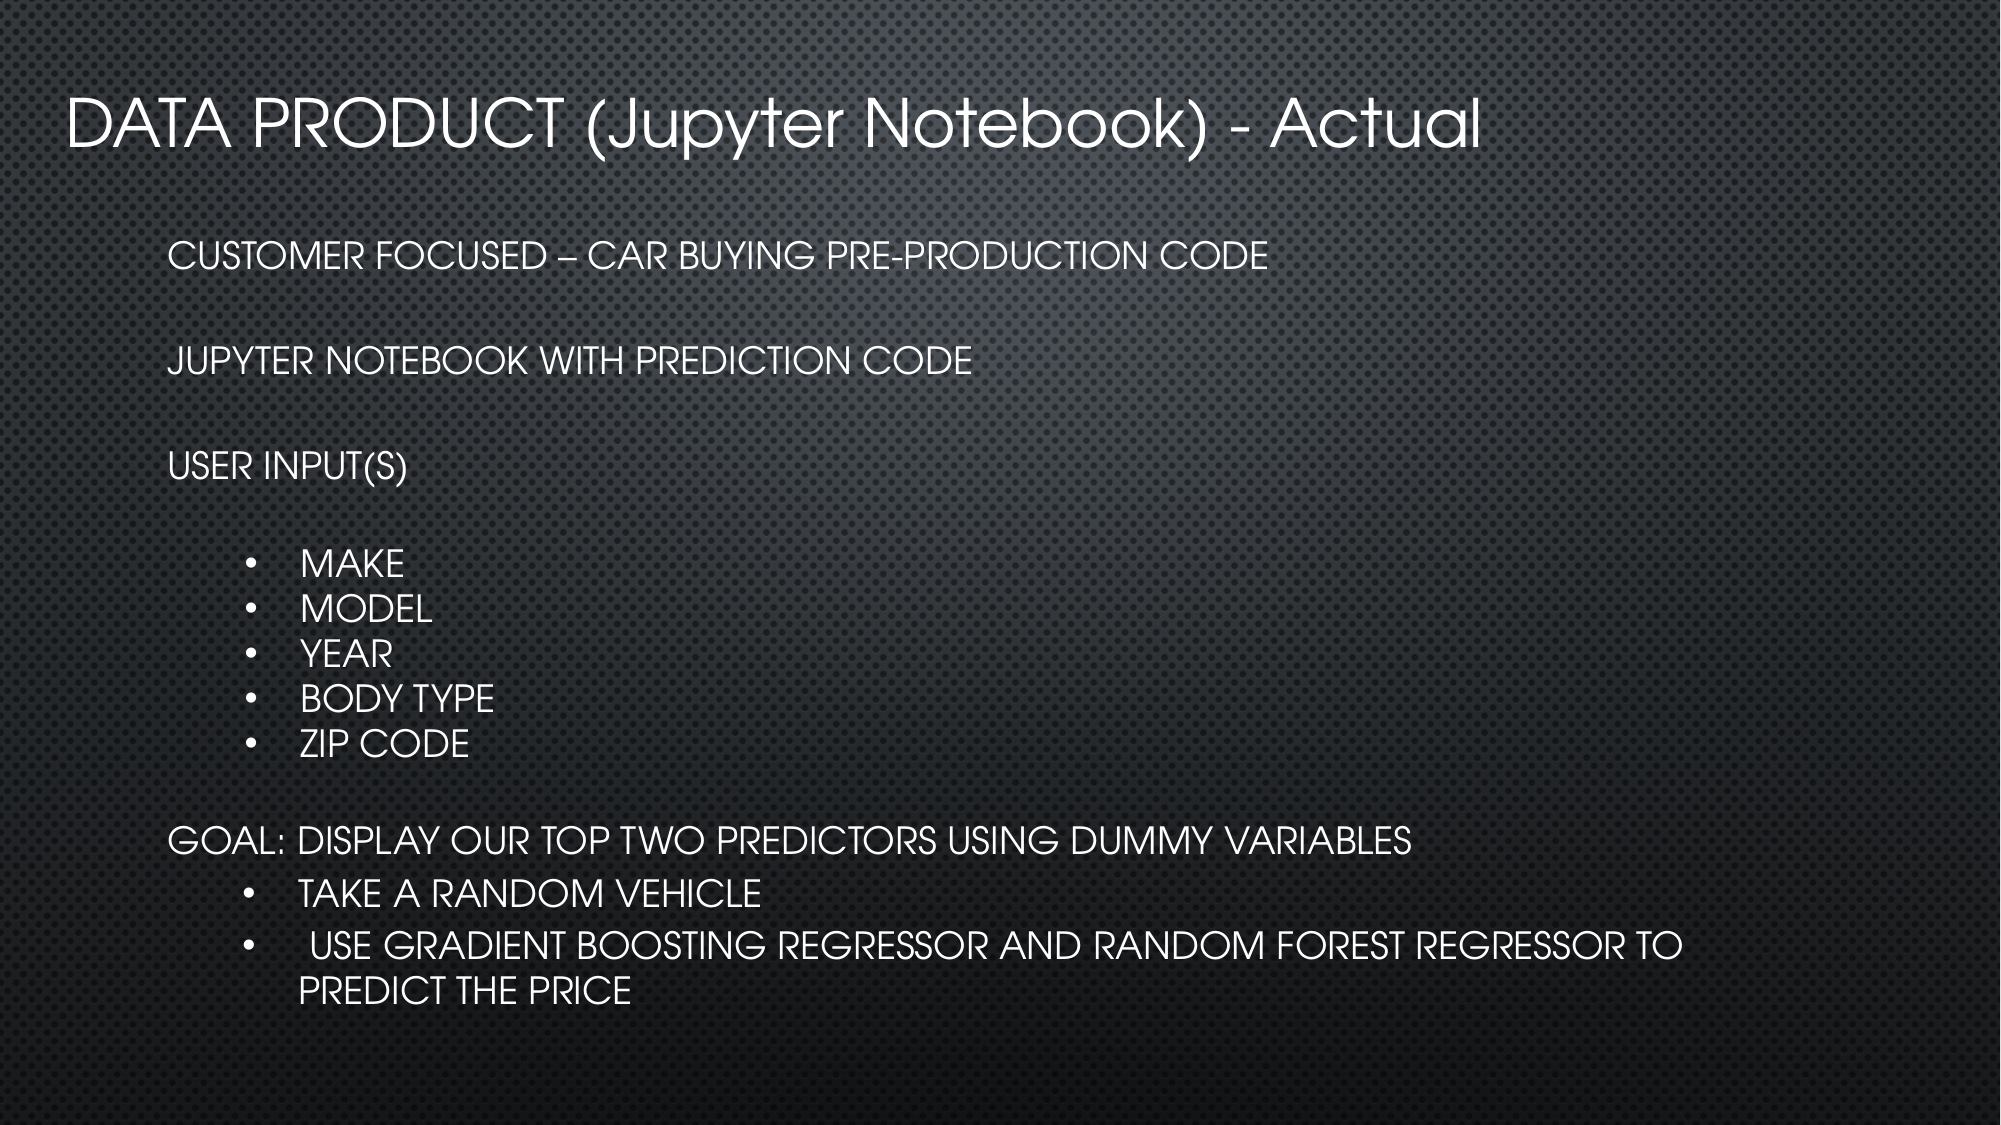

# DATA PRODUCT (Jupyter Notebook) - Actual
Customer Focused – Car Buying Pre-Production Code

Jupyter Notebook with Prediction Code

User Input(s)

Make
Model
Year
Body Type
Zip Code

Goal: Display our Top two predictors Using Dummy Variables
Take a Random Vehicle
 Use Gradient Boosting Regressor and Random Forest Regressor to Predict the Price